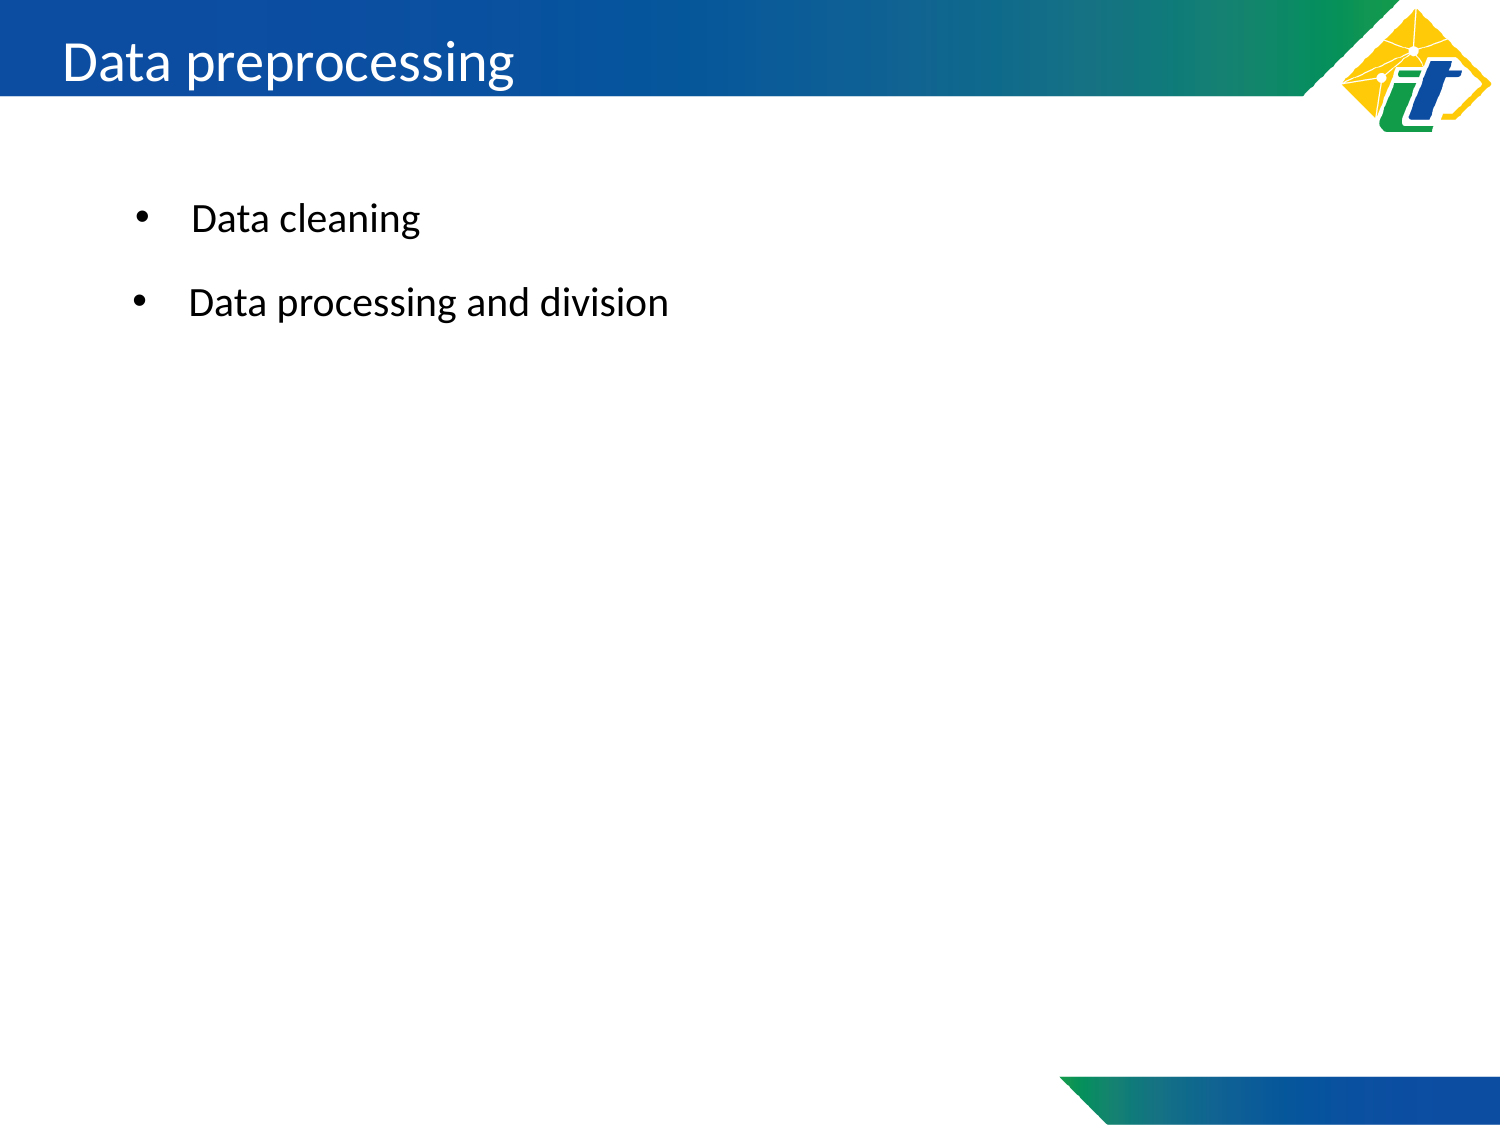

# Data preprocessing
Data cleaning

Data processing and division

14